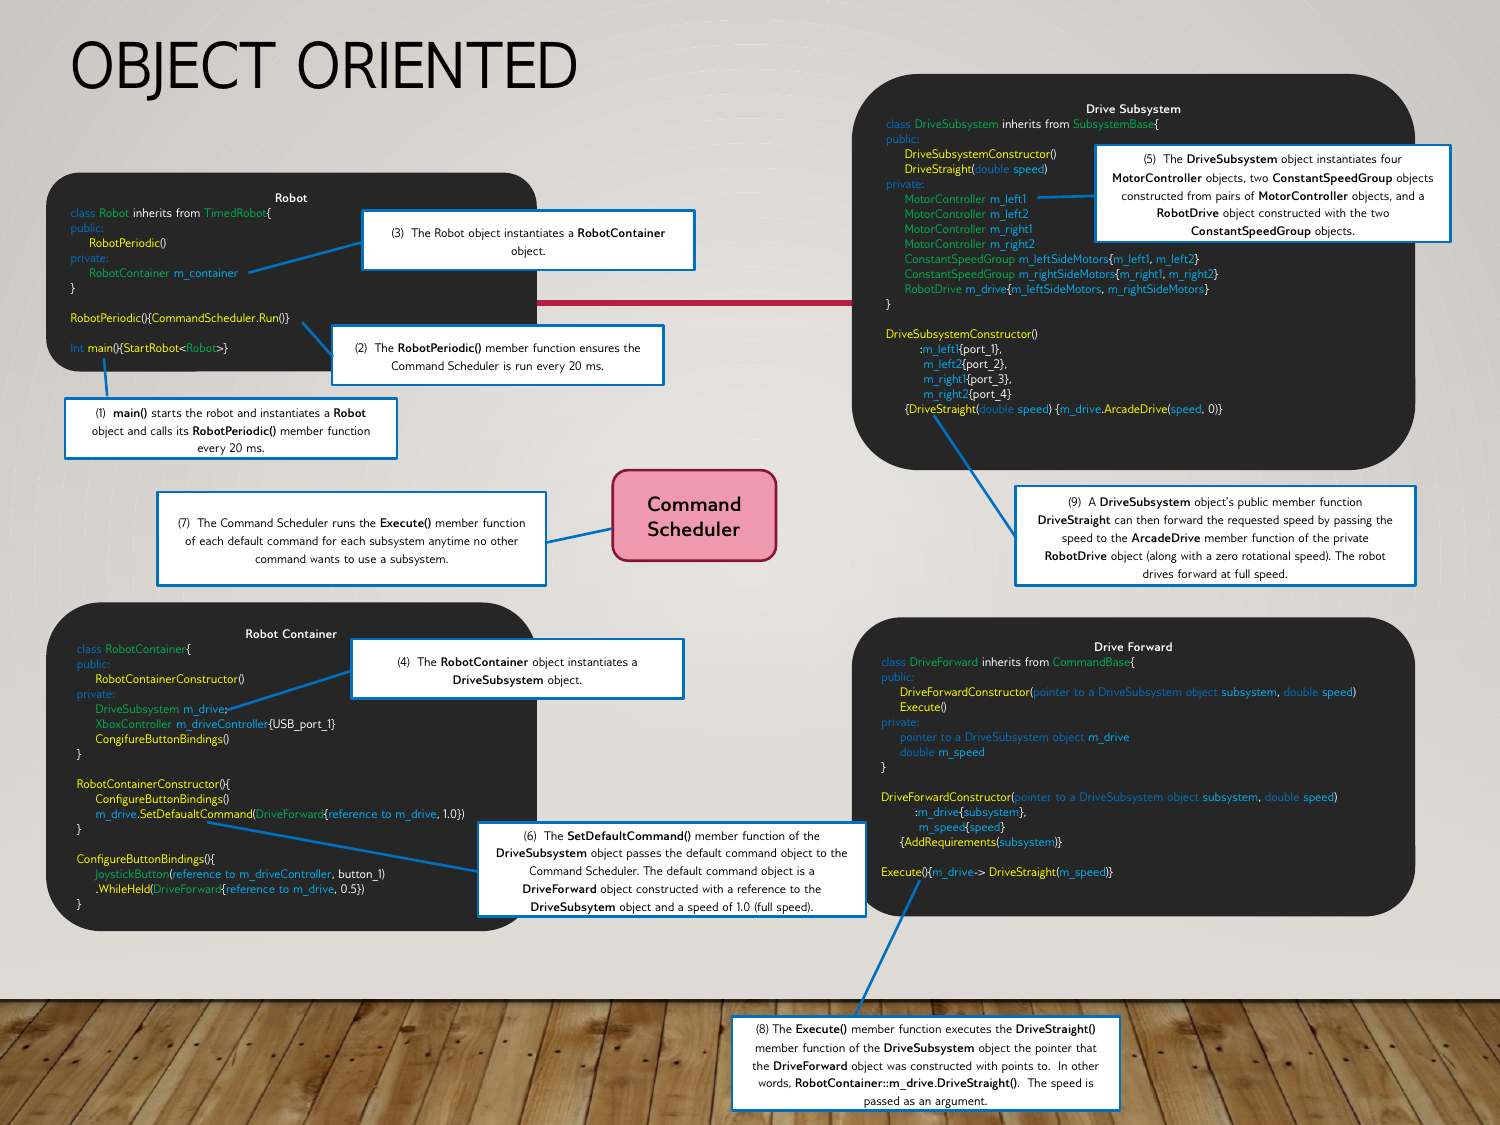

# Object Oriented
Drive Subsystem
class DriveSubsystem inherits from SubsystemBase{
public:
     DriveSubsystemConstructor()
     DriveStraight(double speed)
private:
     MotorController m_left1
     MotorController m_left2
     MotorController m_right1
     MotorController m_right2
     ConstantSpeedGroup m_leftSideMotors{m_left1, m_left2}
     ConstantSpeedGroup m_rightSideMotors{m_right1, m_right2}
     RobotDrive m_drive{m_leftSideMotors, m_rightSideMotors}
}

DriveSubsystemConstructor()
         :m_left1{port_1},
          m_left2{port_2},
          m_right1{port_3},
          m_right2{port_4}
     {DriveStraight(double speed) {m_drive.ArcadeDrive(speed, 0)}
(5)  The DriveSubsystem object instantiates four MotorController objects, two ConstantSpeedGroup objects constructed from pairs of MotorController objects, and a RobotDrive object constructed with the two ConstantSpeedGroup objects.
Robot
class Robot inherits from TimedRobot{
public:
     RobotPeriodic()
private:
     RobotContainer m_container
}

RobotPeriodic(){CommandScheduler.Run()}

Int main(){StartRobot<Robot>}

(3)  The Robot object instantiates a RobotContainer object.
(2)  The RobotPeriodic() member function ensures the Command Scheduler is run every 20 ms.
(1)  main() starts the robot and instantiates a Robot object and calls its RobotPeriodic() member function every 20 ms.
Command Scheduler
(9)  A DriveSubsystem object’s public member function DriveStraight can then forward the requested speed by passing the speed to the ArcadeDrive member function of the private RobotDrive object (along with a zero rotational speed). The robot drives forward at full speed.
(7)  The Command Scheduler runs the Execute() member function of each default command for each subsystem anytime no other command wants to use a subsystem.
Robot Container
class RobotContainer{
public:
     RobotContainerConstructor()
private:
     DriveSubsystem m_drive;
     XboxController m_driveController{USB_port_1}
     CongifureButtonBindings()
}

RobotContainerConstructor(){
     ConfigureButtonBindings()
     m_drive.SetDefaualtCommand(DriveForward{reference to m_drive, 1.0})
}

ConfigureButtonBindings(){
     JoystickButton(reference to m_driveController, button_1)
     .WhileHeld(DriveForward{reference to m_drive, 0.5})
}

Drive Forward
class DriveForward inherits from CommandBase{
public:
     DriveForwardConstructor(pointer to a DriveSubsystem object subsystem, double speed)
     Execute()
private:
     pointer to a DriveSubsystem object m_drive
     double m_speed
}

DriveForwardConstructor(pointer to a DriveSubsystem object subsystem, double speed)
         :m_drive{subsystem},
          m_speed{speed}
     {AddRequirements(subsystem)}

Execute(){m_drive-> DriveStraight(m_speed)}
(4)  The RobotContainer object instantiates a DriveSubsystem object.
(6)  The SetDefaultCommand() member function of the DriveSubsystem object passes the default command object to the Command Scheduler. The default command object is a DriveForward object constructed with a reference to the DriveSubsytem object and a speed of 1.0 (full speed).
(8) The Execute() member function executes the DriveStraight() member function of the DriveSubsystem object the pointer that the DriveForward object was constructed with points to.  In other words, RobotContainer::m_drive.DriveStraight().  The speed is passed as an argument.